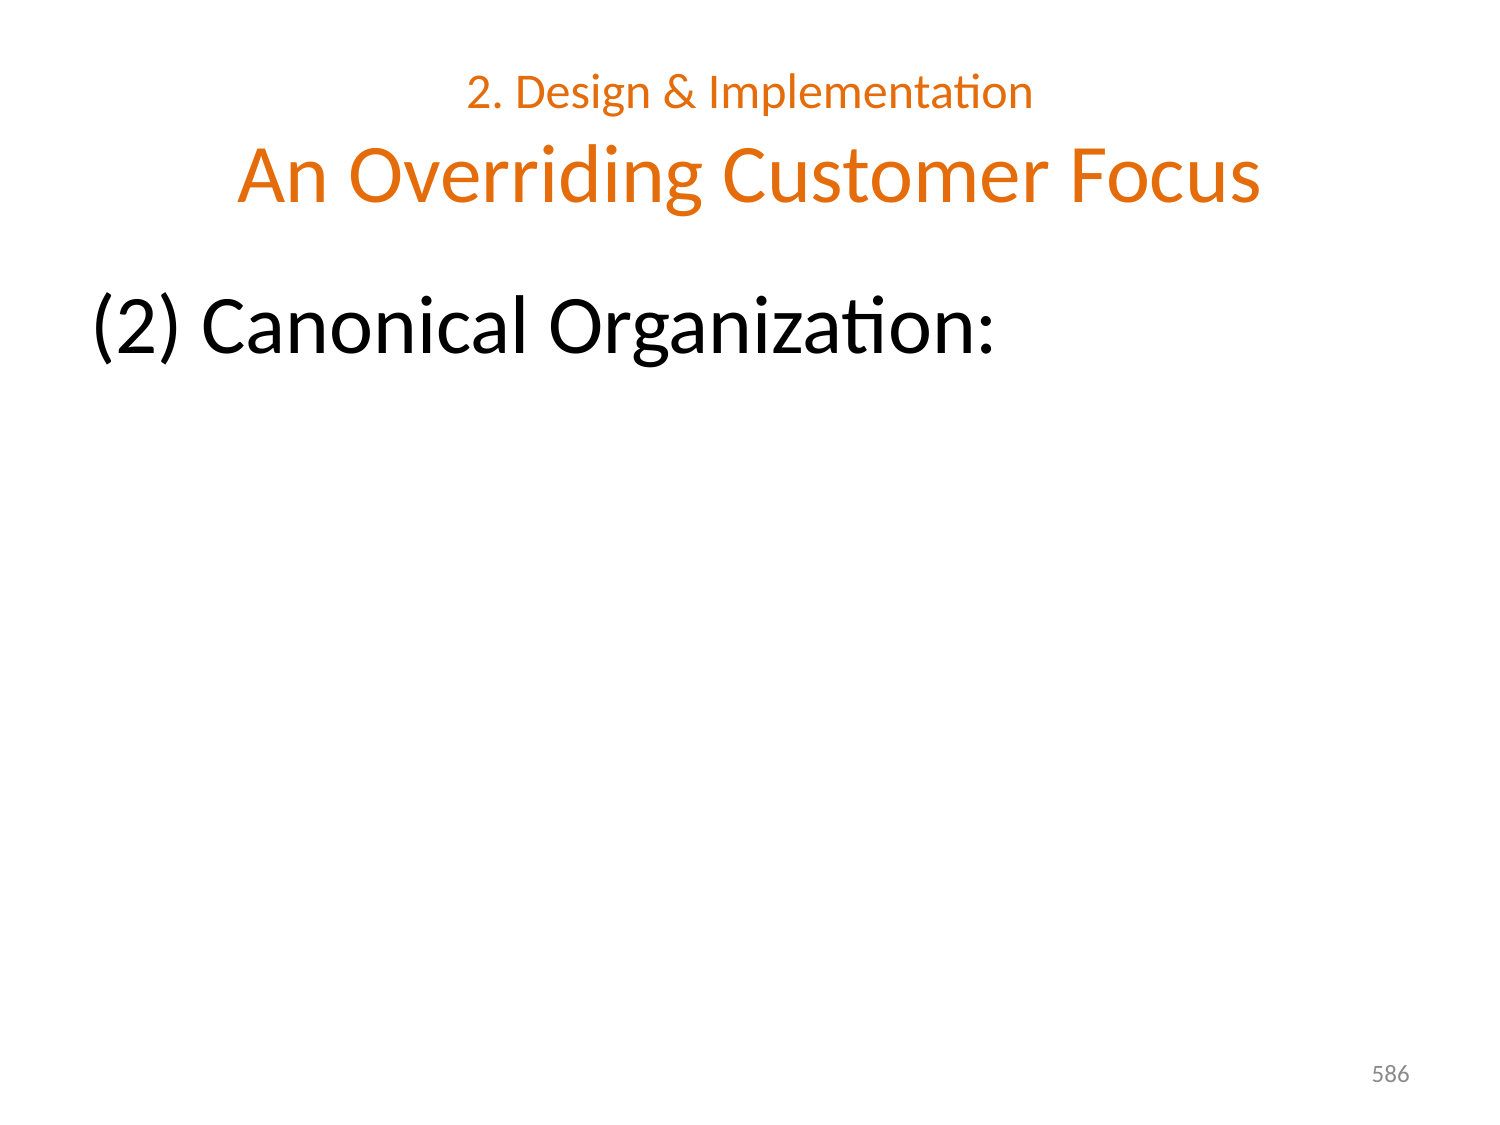

# 2. Design & Implementation An Overriding Customer Focus
(2) Canonical Organization:

586